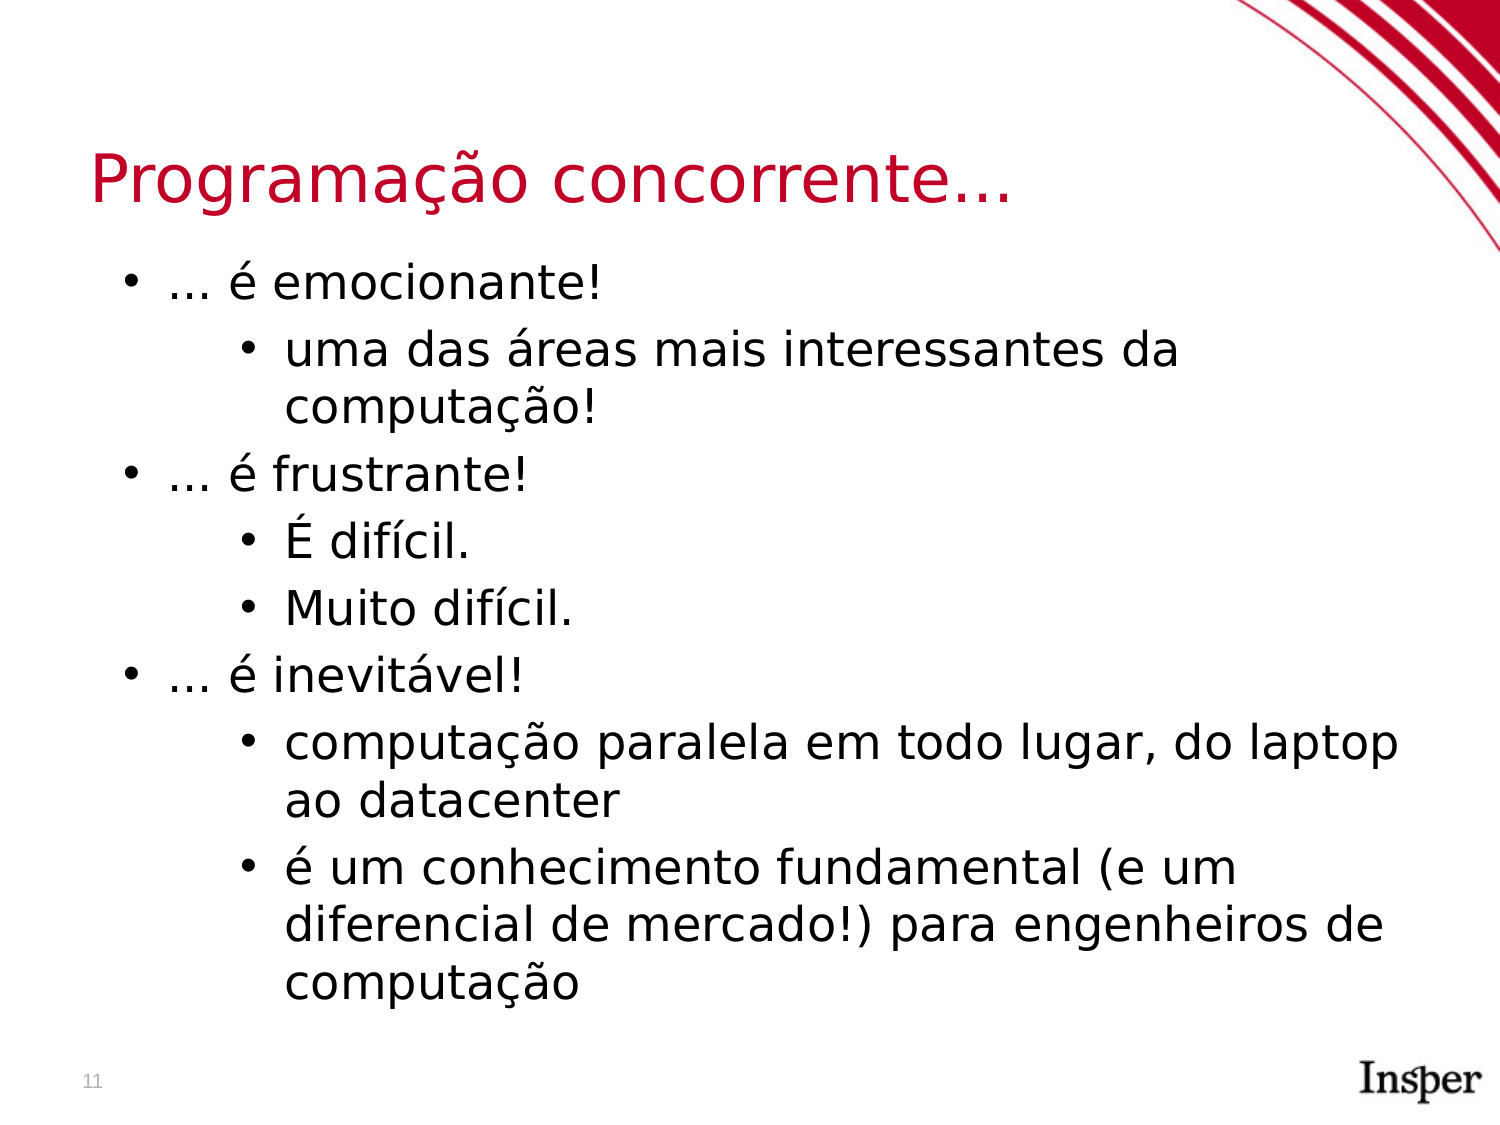

Programação concorrente...
... é emocionante!
uma das áreas mais interessantes da computação!
... é frustrante!
É difícil.
Muito difícil.
... é inevitável!
computação paralela em todo lugar, do laptop ao datacenter
é um conhecimento fundamental (e um diferencial de mercado!) para engenheiros de computação
11